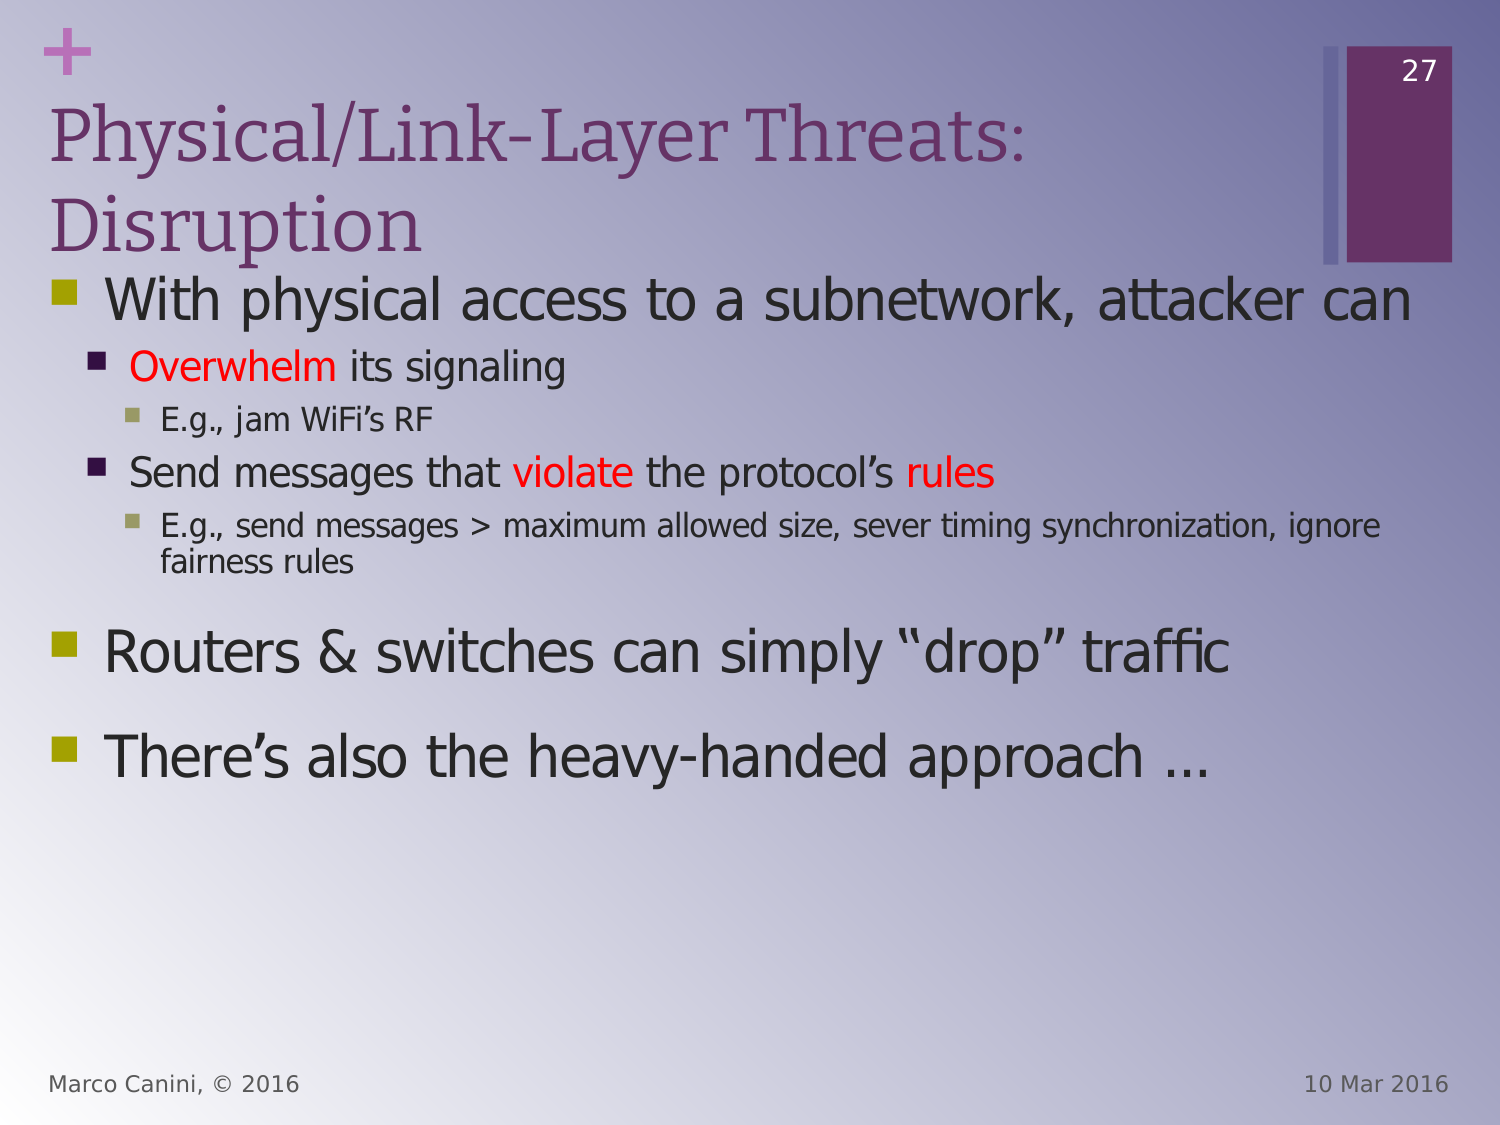

27
# Physical/Link-Layer Threats: Disruption
With physical access to a subnetwork, attacker can
Overwhelm its signaling
E.g., jam WiFi’s RF
Send messages that violate the protocol’s rules
E.g., send messages > maximum allowed size, sever timing synchronization, ignore fairness rules
Routers & switches can simply “drop” traffic
There’s also the heavy-handed approach …
Marco Canini, © 2016
10 Mar 2016